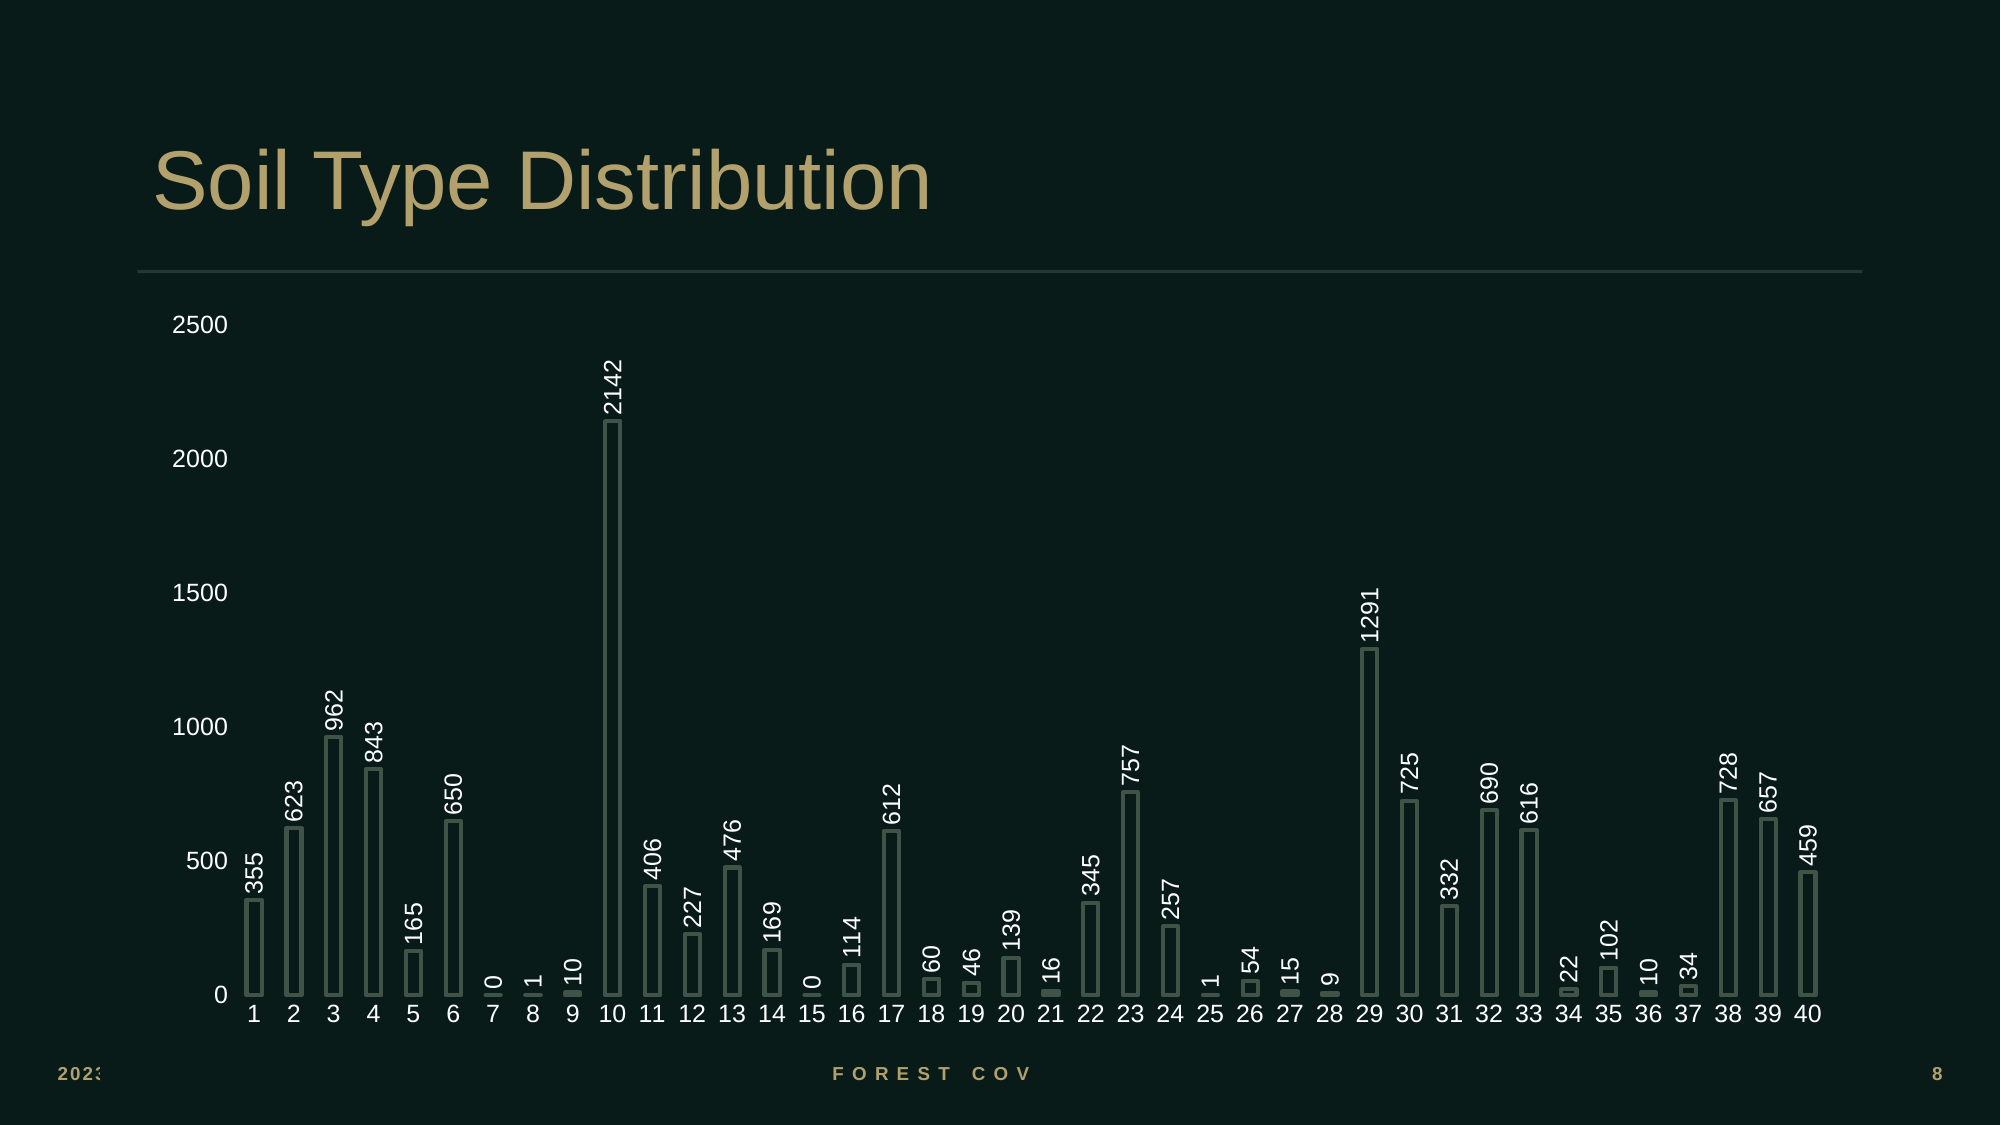

# Soil Type Distribution

### Chart

| Category | Series 1 |
|---|---|
| 1 | 355.0 |
| 2 | 623.0 |
| 3 | 962.0 |
| 4 | 843.0 |
| 5 | 165.0 |
| 6 | 650.0 |
| 7 | 0.0 |
| 8 | 1.0 |
| 9 | 10.0 |
| 10 | 2142.0 |
| 11 | 406.0 |
| 12 | 227.0 |
| 13 | 476.0 |
| 14 | 169.0 |
| 15 | 0.0 |
| 16 | 114.0 |
| 17 | 612.0 |
| 18 | 60.0 |
| 19 | 46.0 |
| 20 | 139.0 |
| 21 | 16.0 |
| 22 | 345.0 |
| 23 | 757.0 |
| 24 | 257.0 |
| 25 | 1.0 |
| 26 | 54.0 |
| 27 | 15.0 |
| 28 | 9.0 |
| 29 | 1291.0 |
| 30 | 725.0 |
| 31 | 332.0 |
| 32 | 690.0 |
| 33 | 616.0 |
| 34 | 22.0 |
| 35 | 102.0 |
| 36 | 10.0 |
| 37 | 34.0 |
| 38 | 728.0 |
| 39 | 657.0 |
| 40 | 459.0 |
Forest Cover Type
2023
8